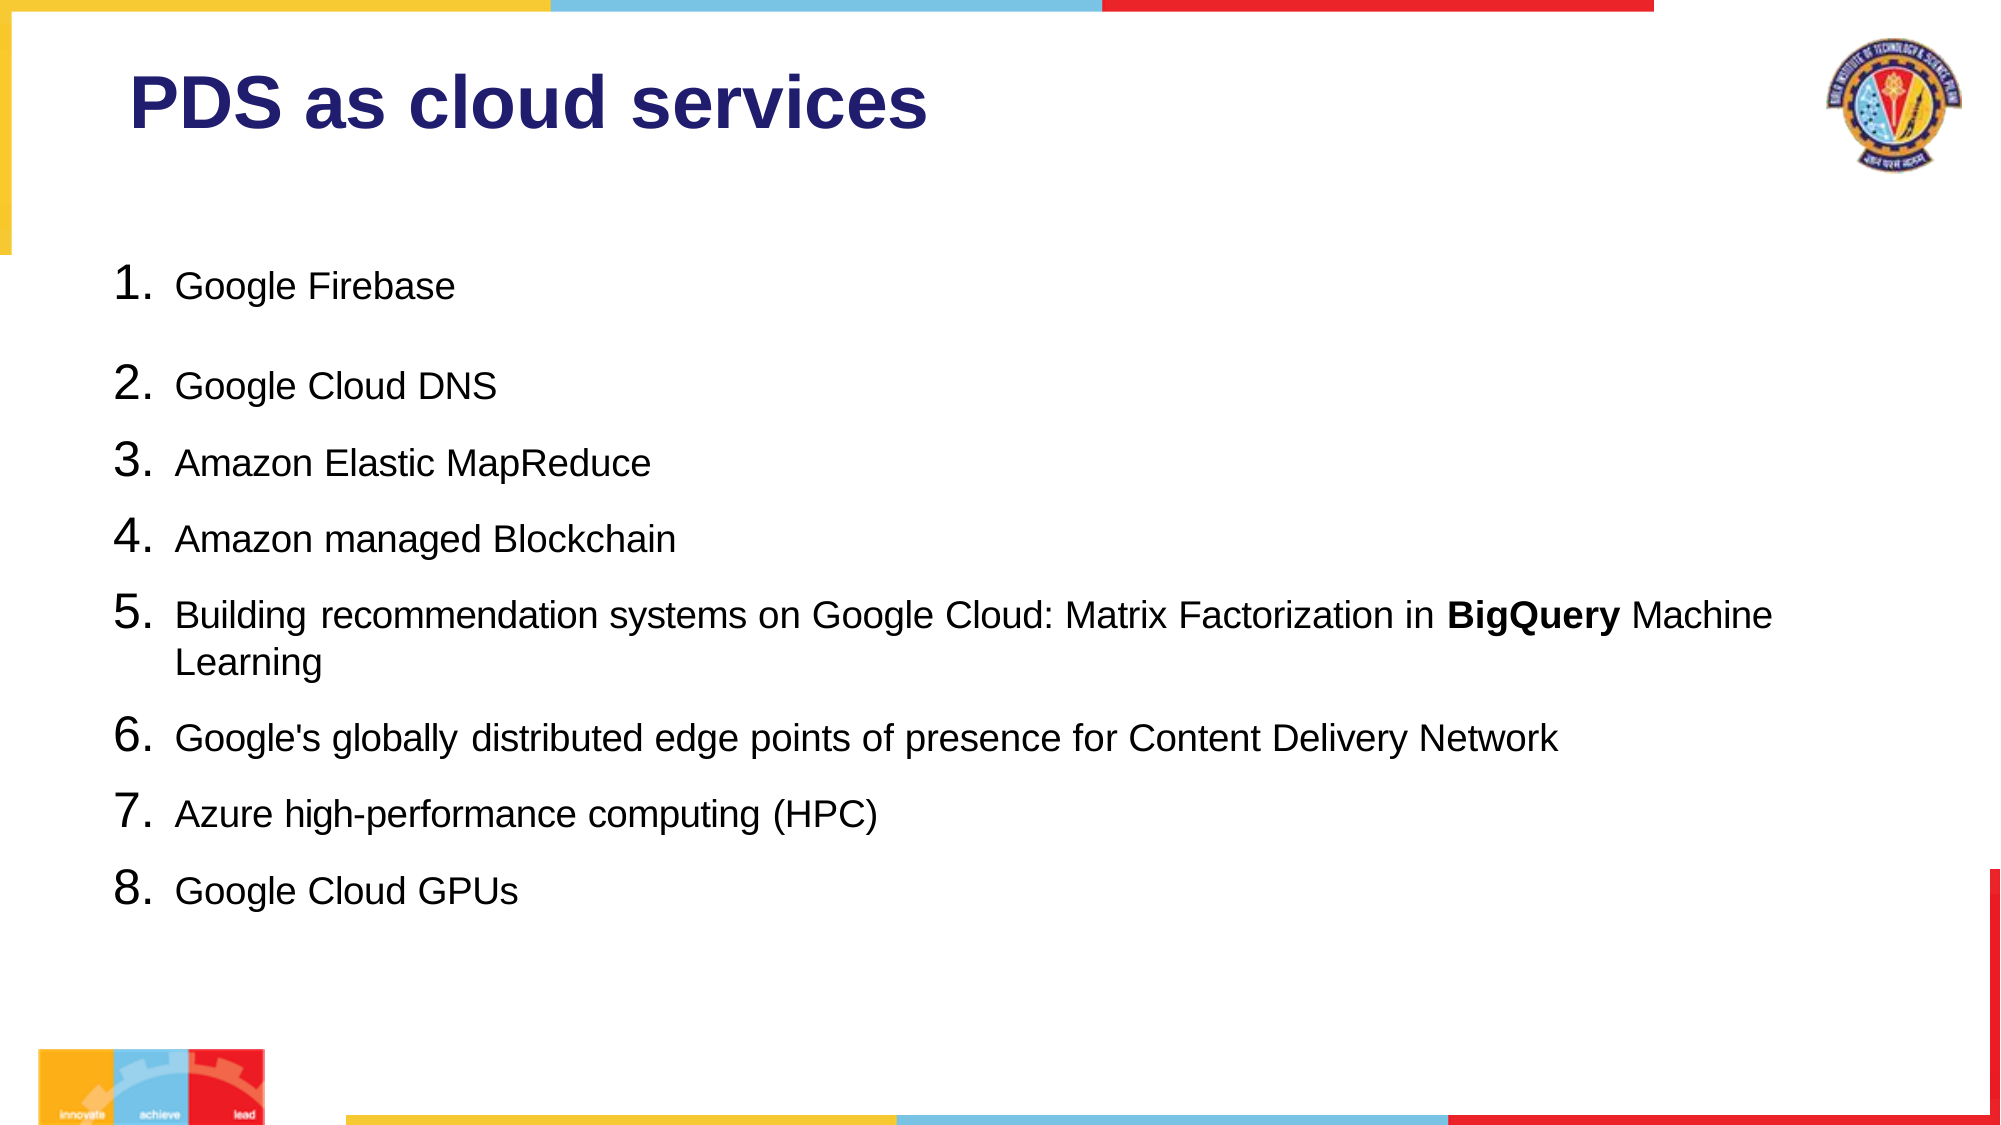

# PDS as cloud services
Google Firebase

Google Cloud DNS
Amazon Elastic MapReduce
Amazon managed Blockchain
Building recommendation systems on Google Cloud: Matrix Factorization in BigQuery Machine Learning
Google's globally distributed edge points of presence for Content Delivery Network
Azure high-performance computing (HPC)
Google Cloud GPUs